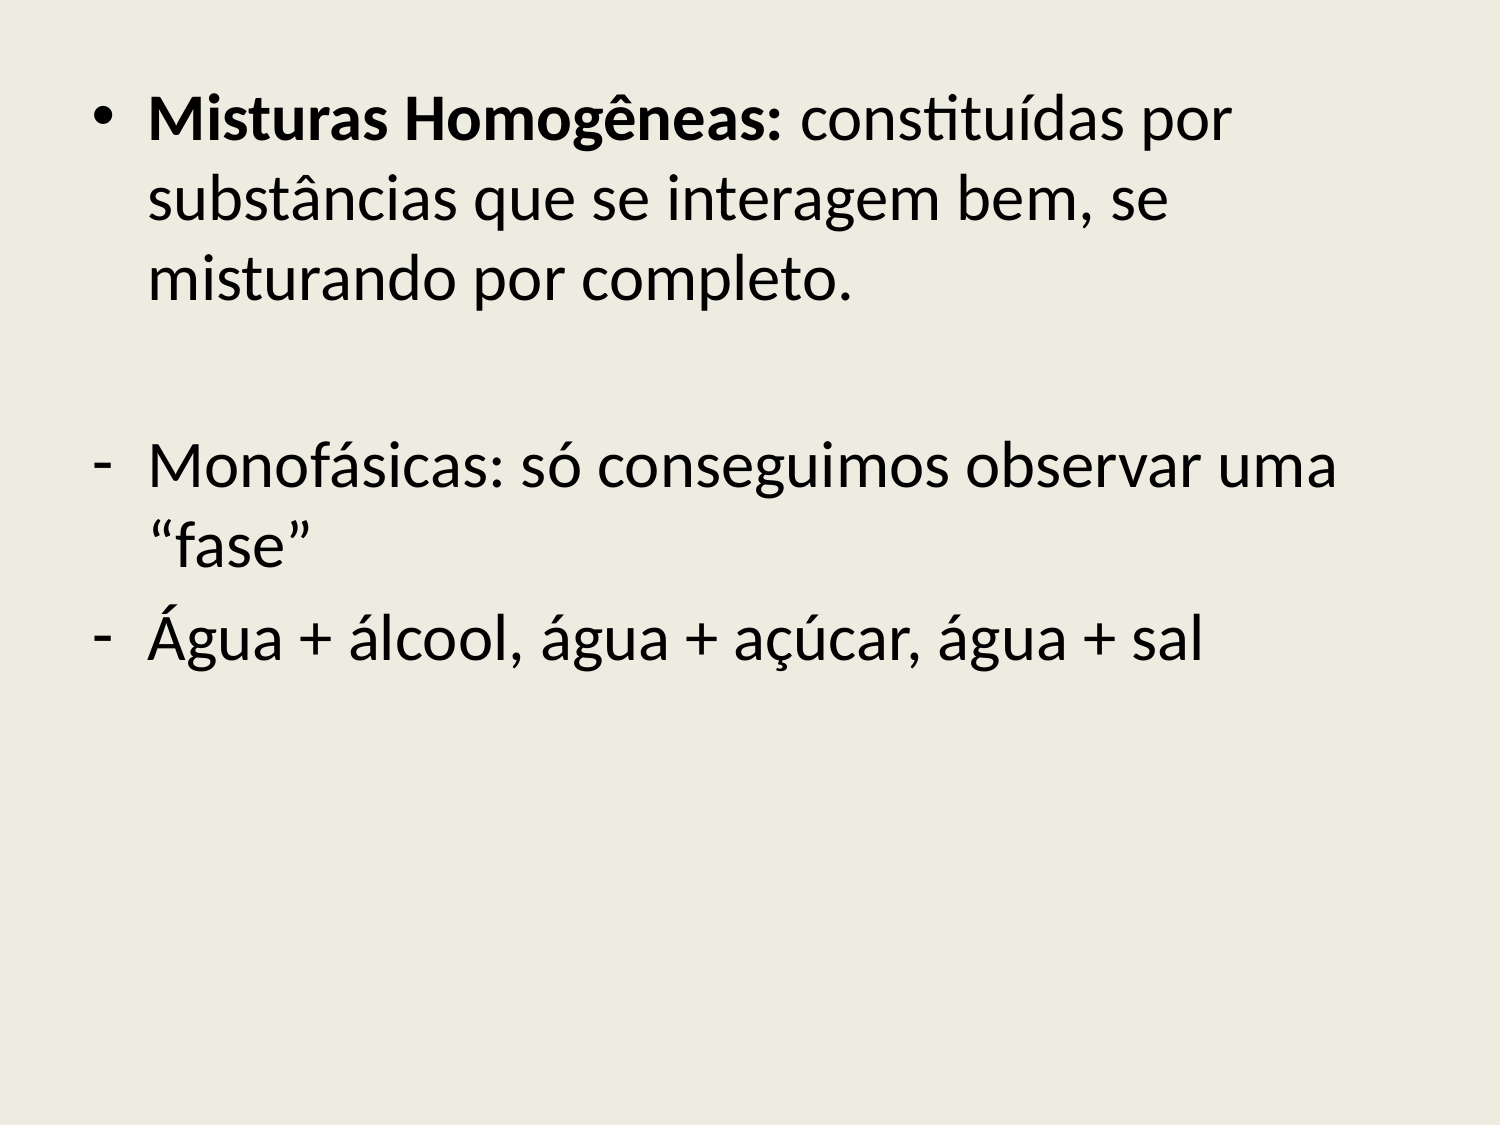

Misturas Homogêneas: constituídas por substâncias que se interagem bem, se misturando por completo.

Monofásicas: só conseguimos observar uma “fase”
Água + álcool, água + açúcar, água + sal